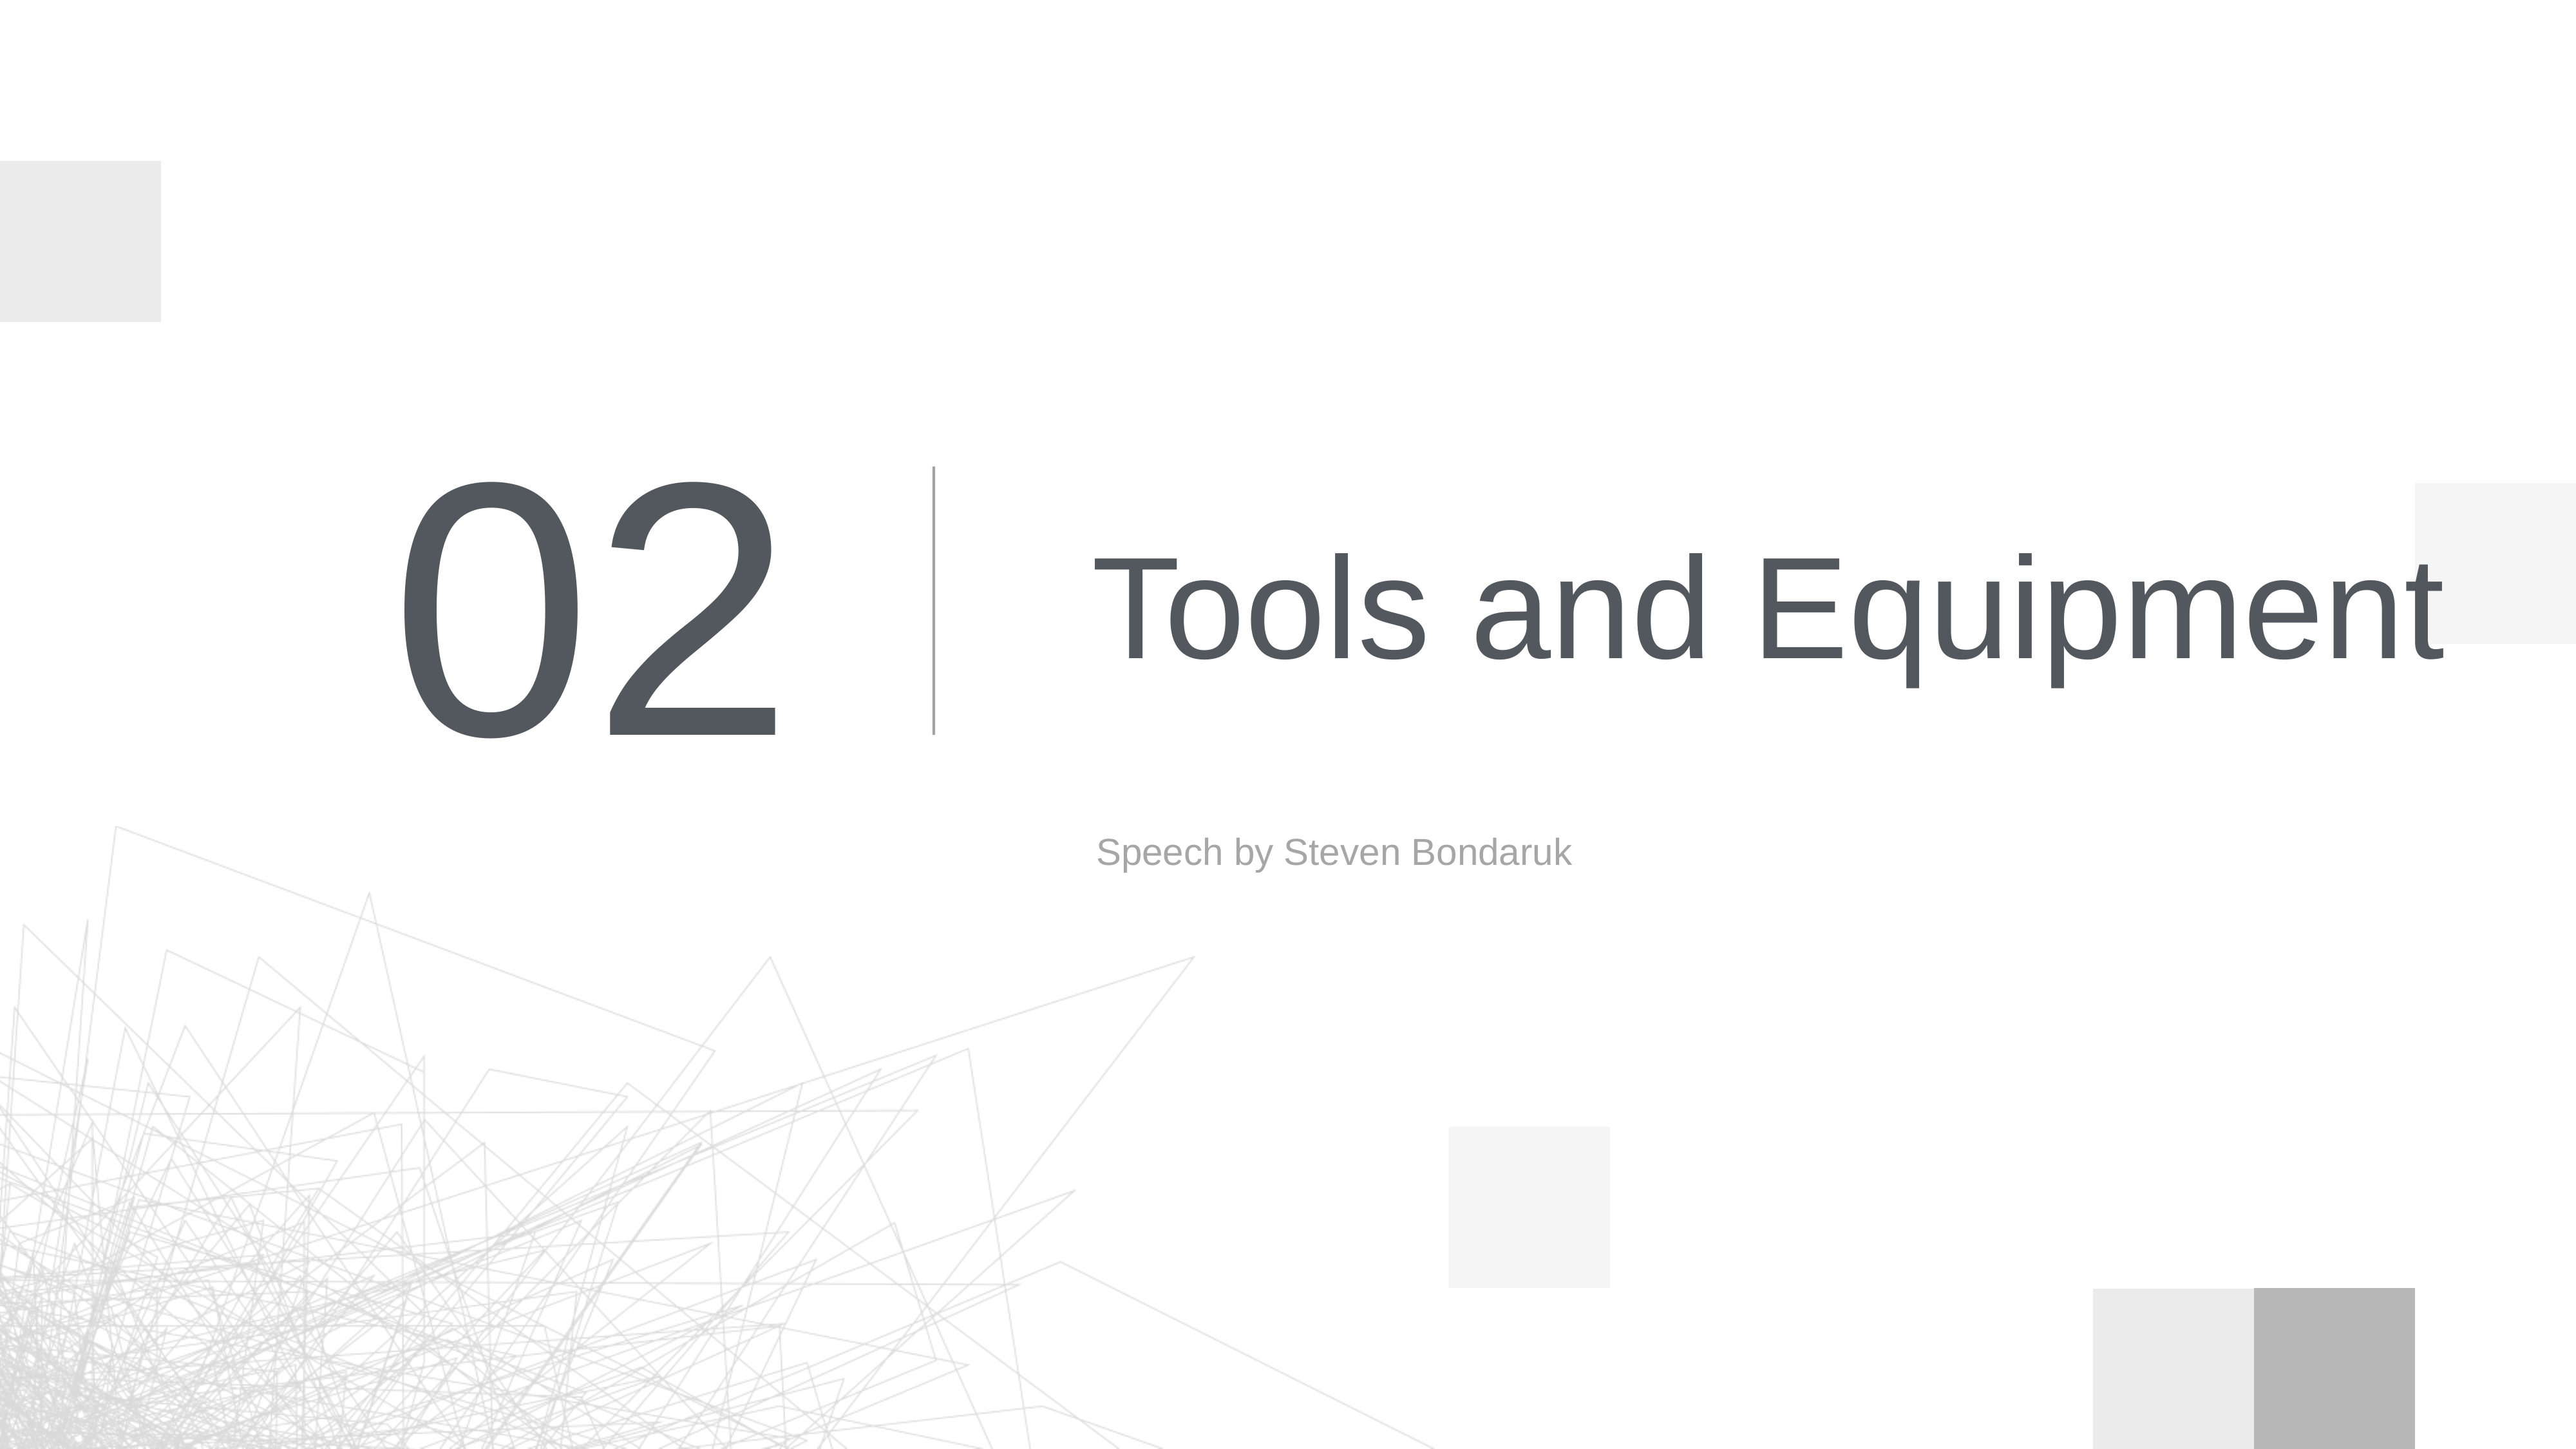

02
# Tools and Equipment

Speech by Steven Bondaruk

8